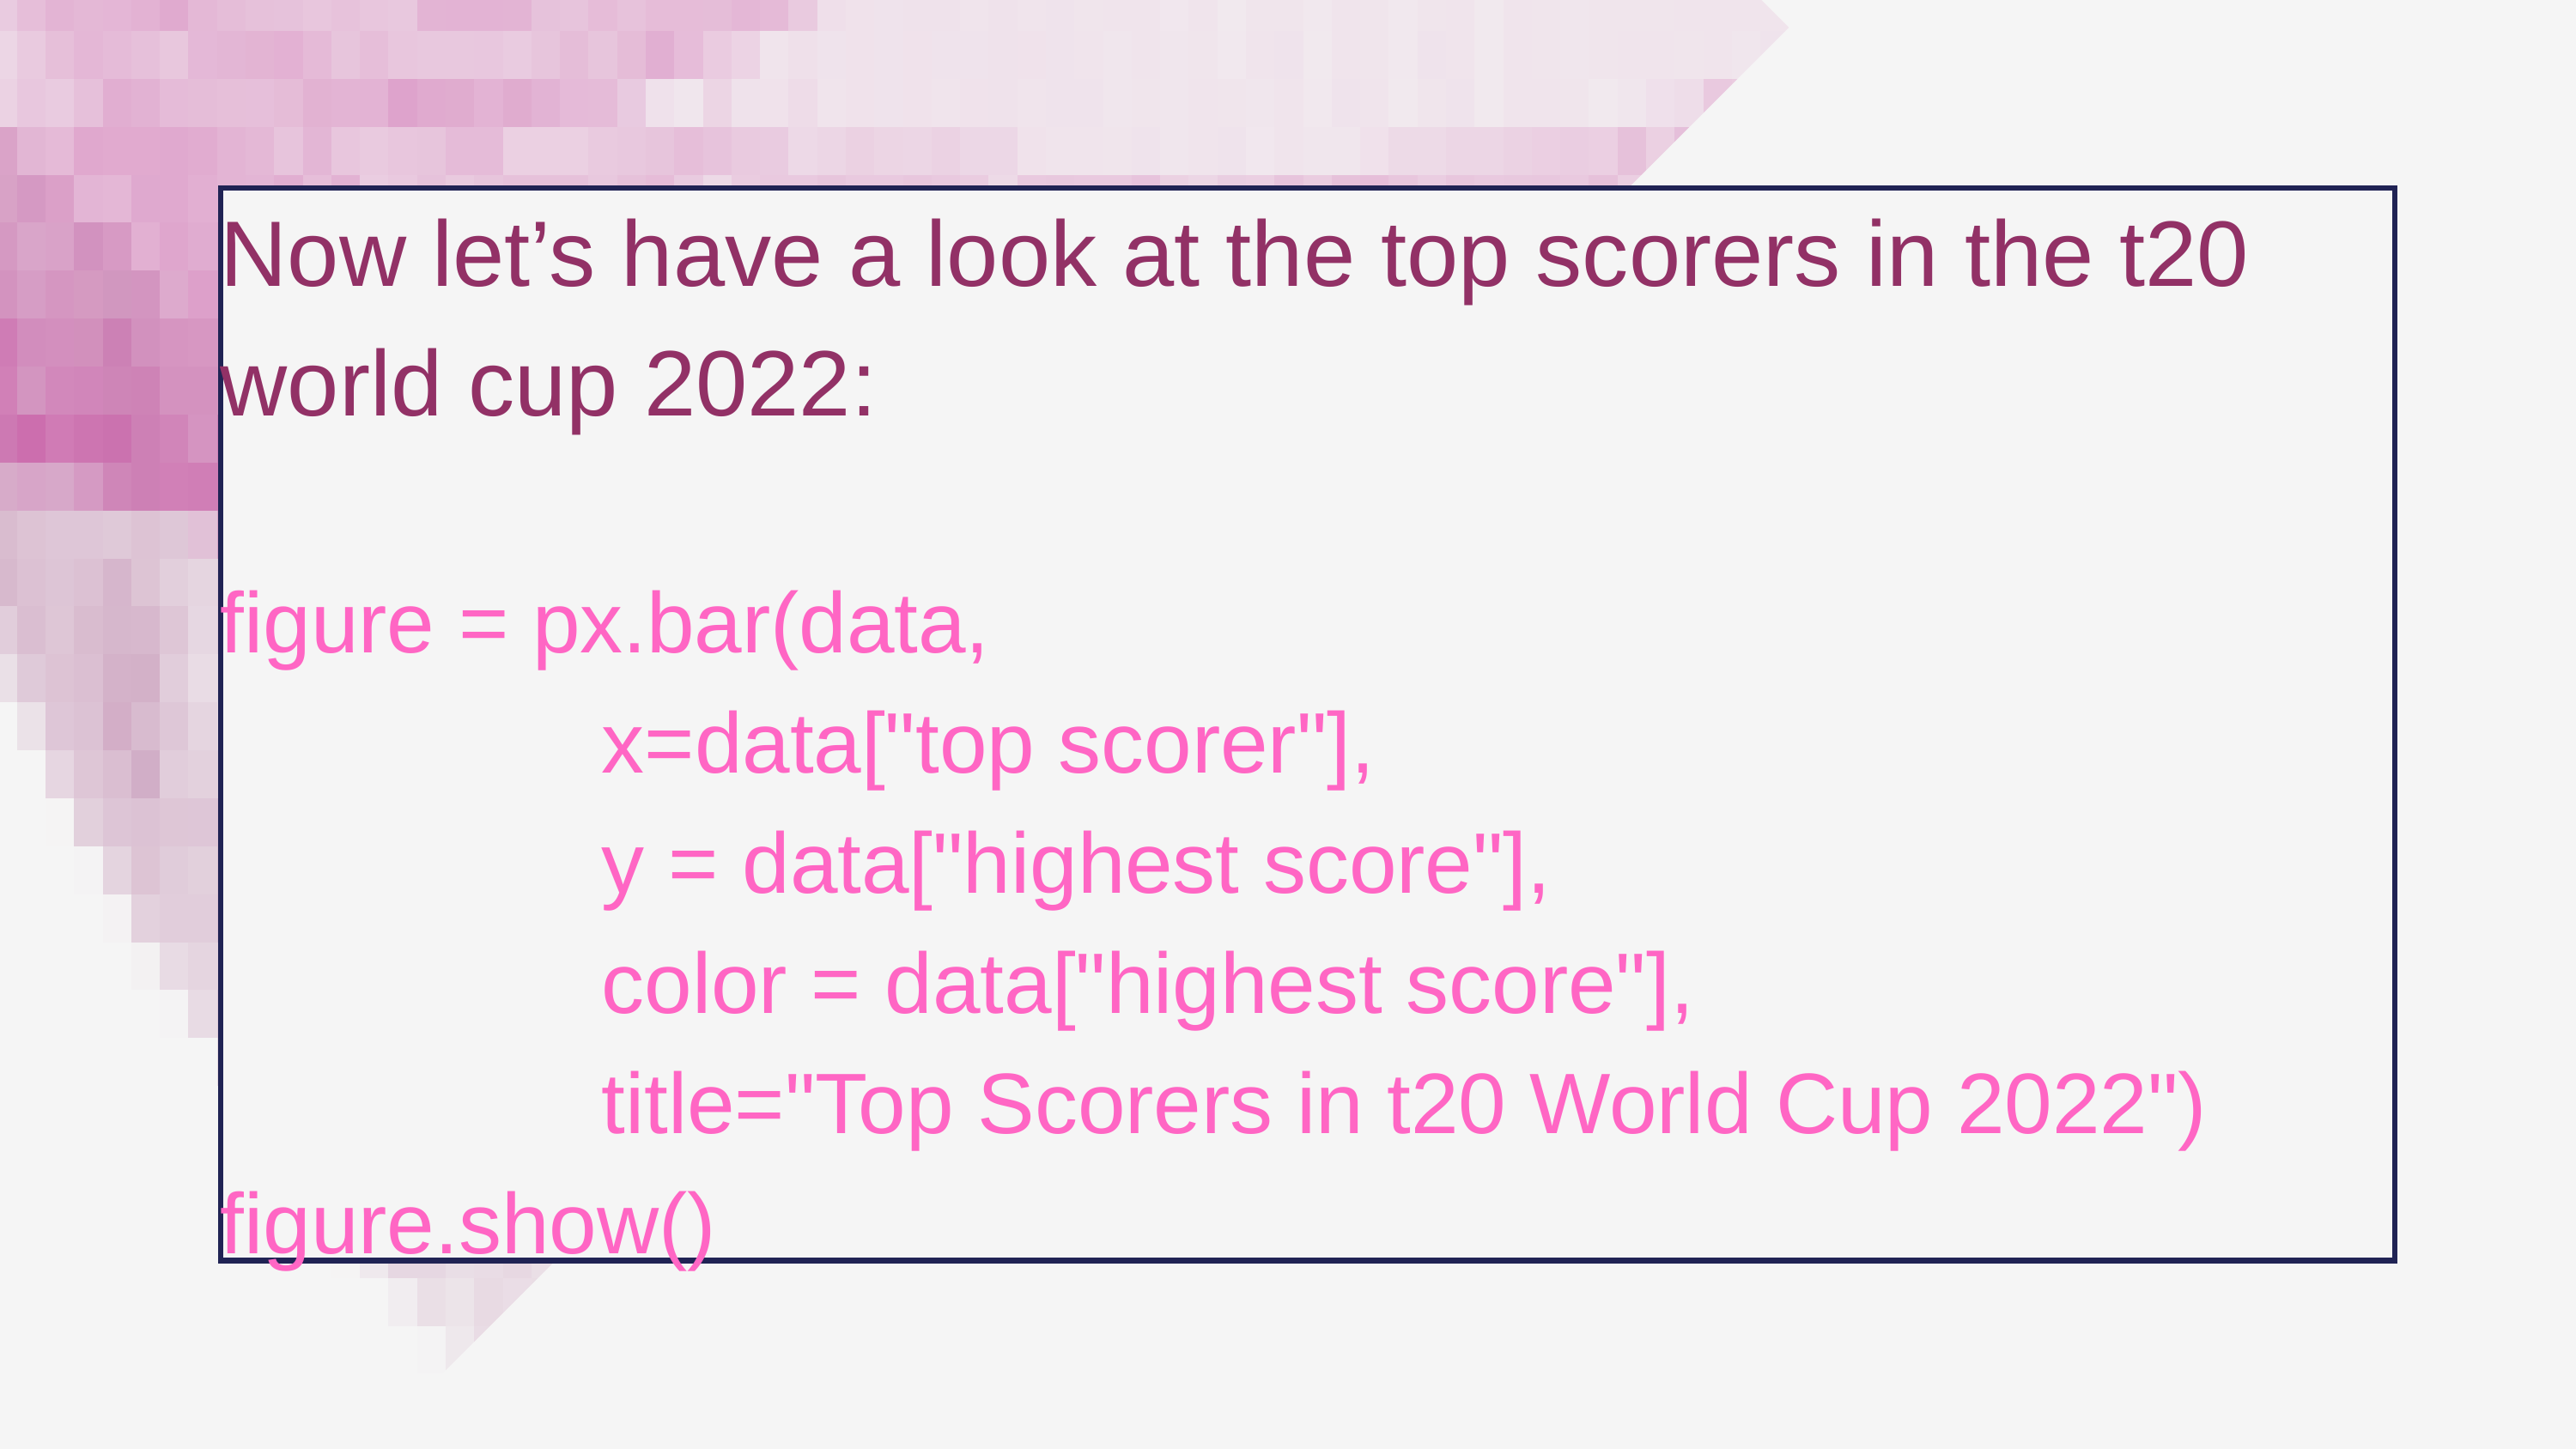

Now let’s have a look at the top scorers in the t20 world cup 2022:

figure = px.bar(data,
                x=data["top scorer"],
                y = data["highest score"],
                color = data["highest score"],
                title="Top Scorers in t20 World Cup 2022")
figure.show()